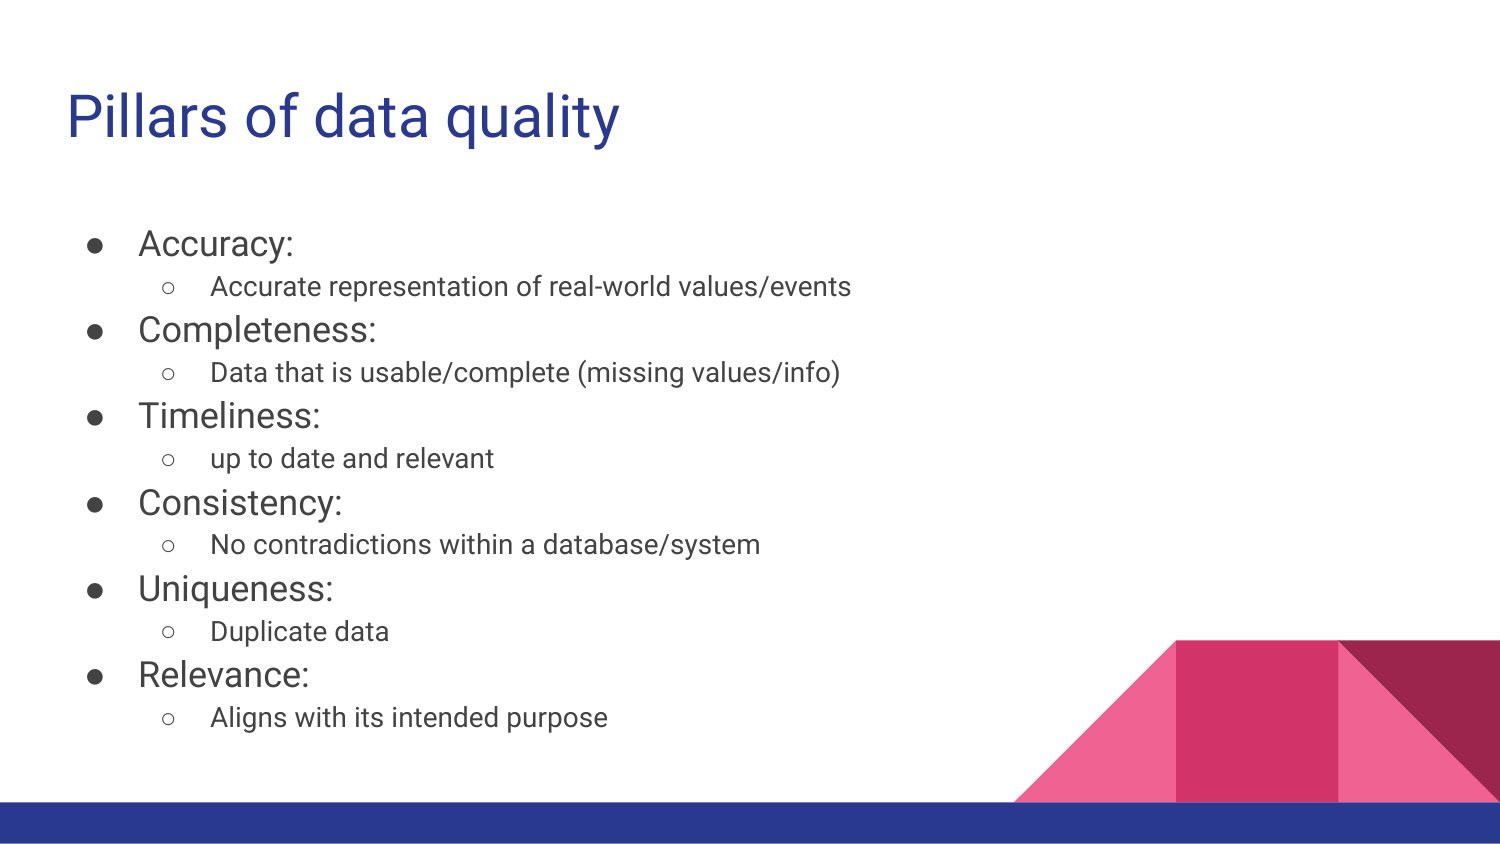

# Pillars of data quality
Accuracy:
Accurate representation of real-world values/events
Completeness:
Data that is usable/complete (missing values/info)
Timeliness:
up to date and relevant
Consistency:
No contradictions within a database/system
Uniqueness:
Duplicate data
Relevance:
Aligns with its intended purpose